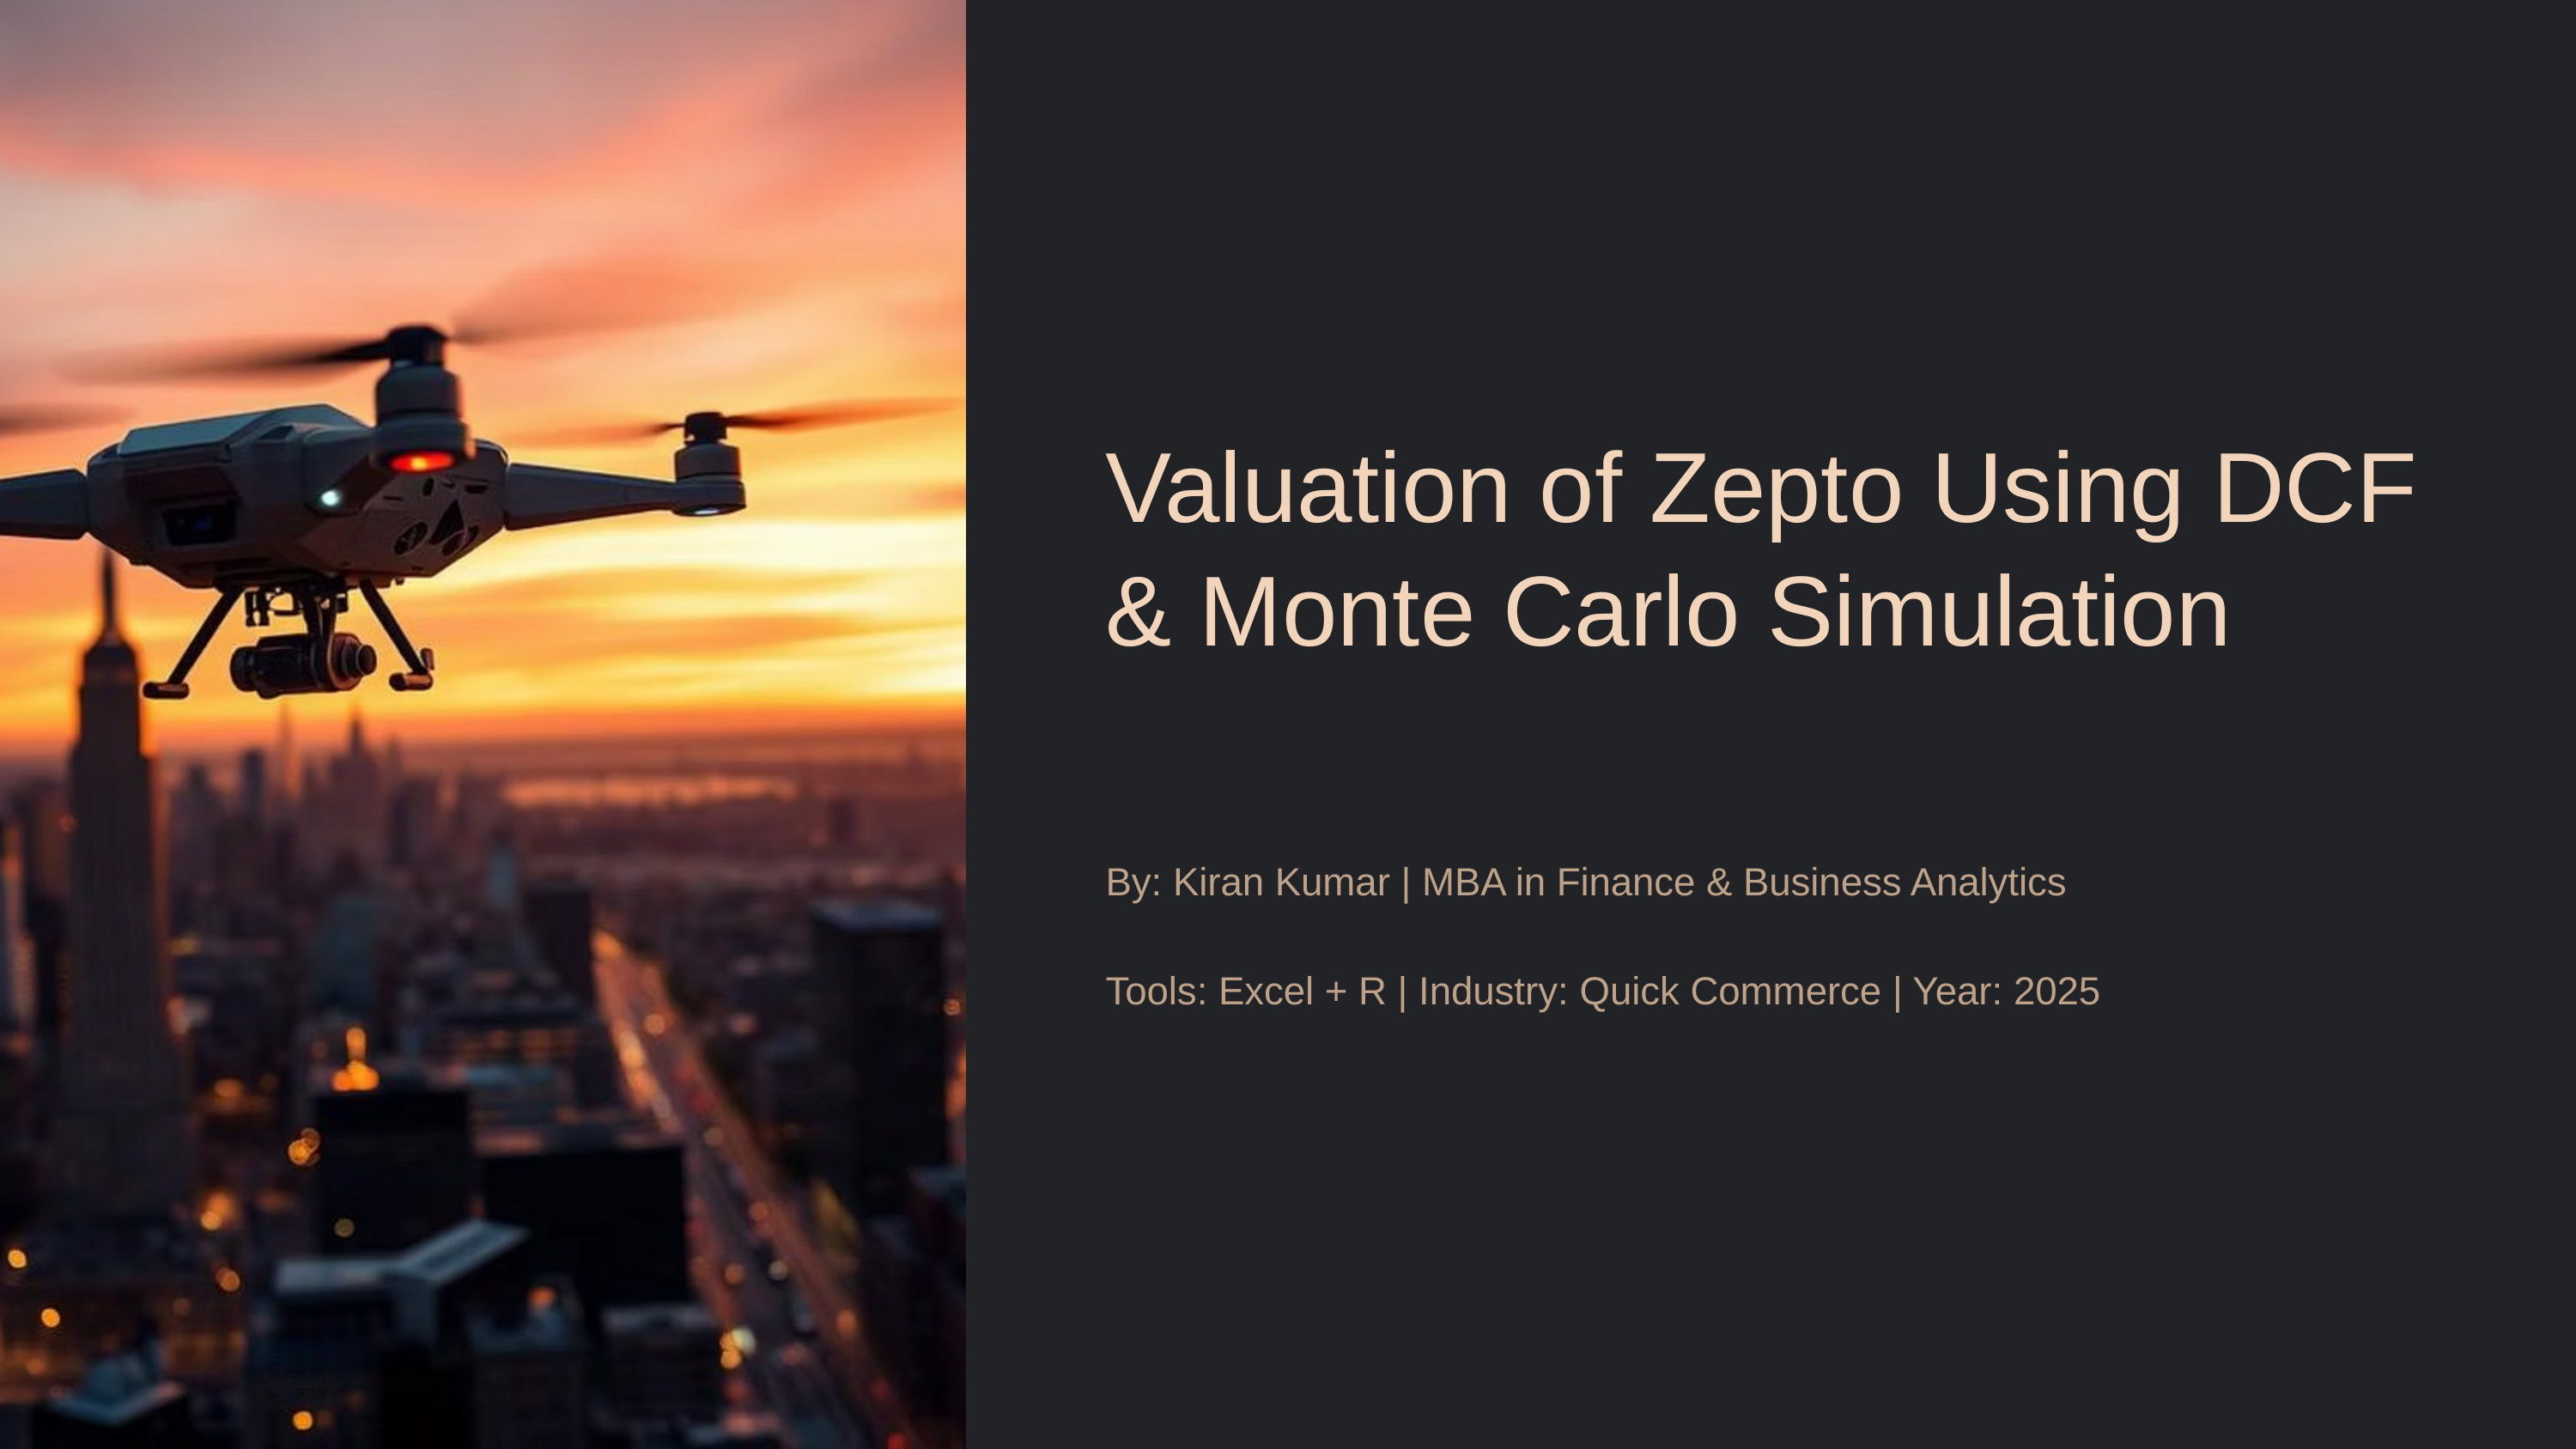

Valuation of Zepto Using DCF & Monte Carlo Simulation
By: Kiran Kumar | MBA in Finance & Business Analytics
Tools: Excel + R | Industry: Quick Commerce | Year: 2025